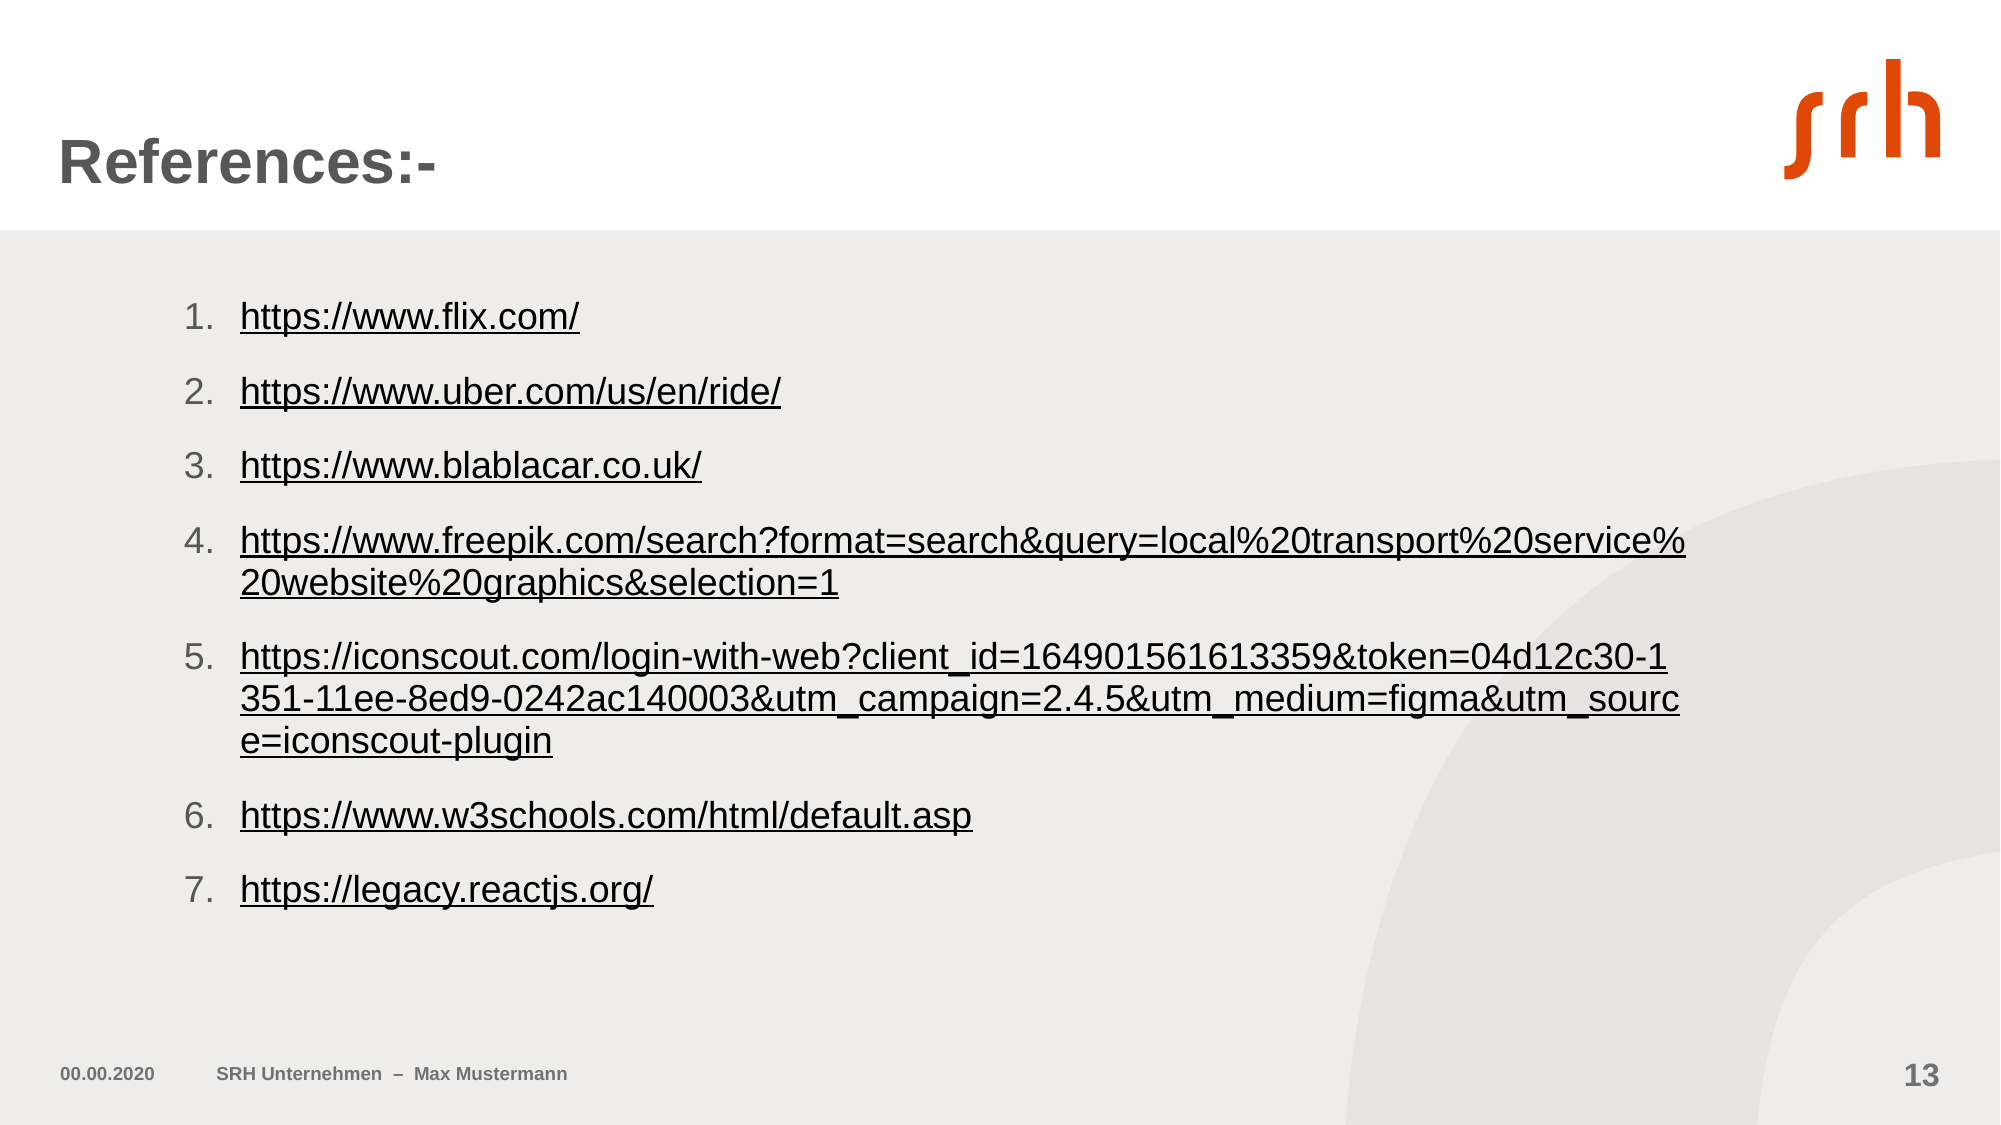

# References:-
https://www.flix.com/
https://www.uber.com/us/en/ride/
https://www.blablacar.co.uk/
https://www.freepik.com/search?format=search&query=local%20transport%20service%20website%20graphics&selection=1
https://iconscout.com/login-with-web?client_id=164901561613359&token=04d12c30-1351-11ee-8ed9-0242ac140003&utm_campaign=2.4.5&utm_medium=figma&utm_source=iconscout-plugin
https://www.w3schools.com/html/default.asp
https://legacy.reactjs.org/

00.00.2020
SRH Unternehmen  –  Max Mustermann
13